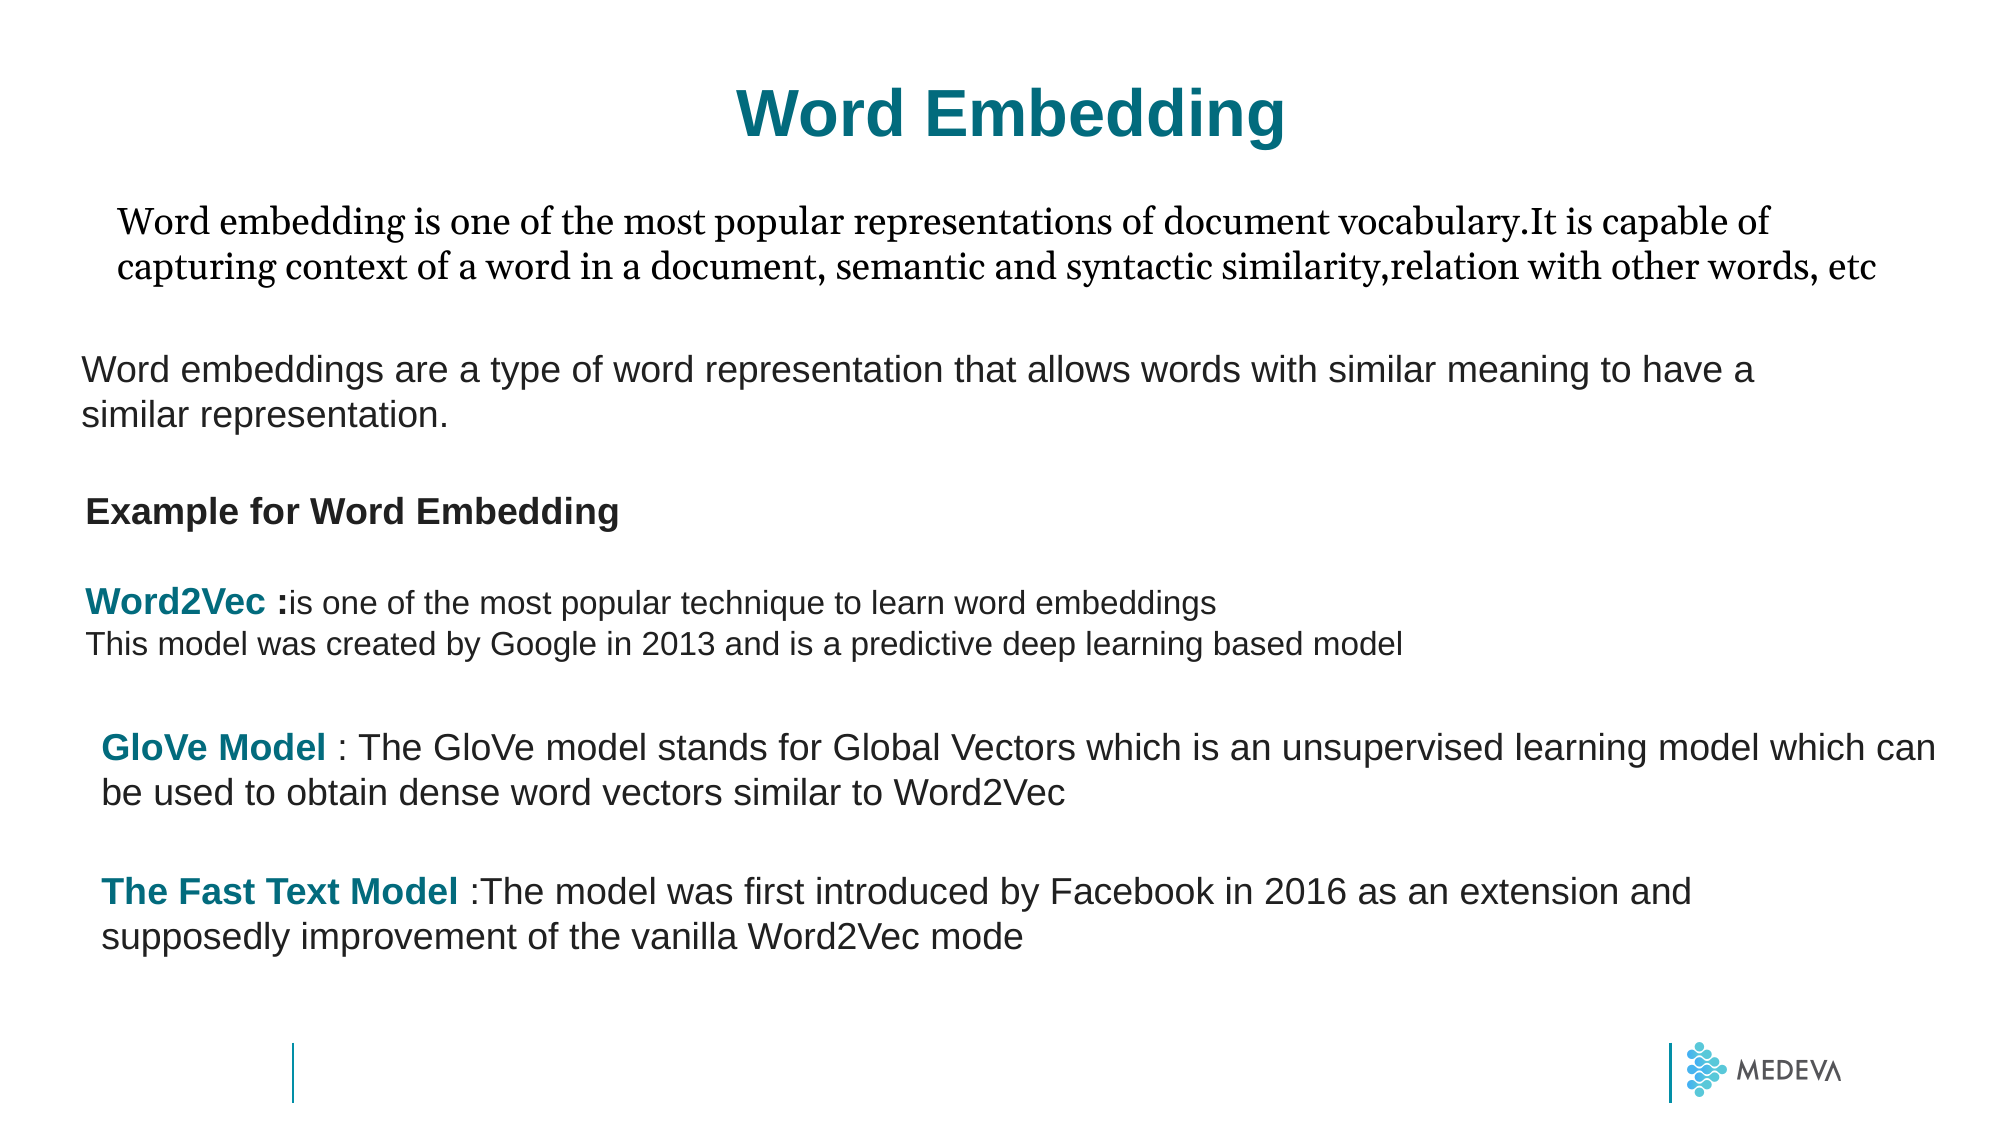

Word Embedding
Word embedding is one of the most popular representations of document vocabulary.It is capable of capturing context of a word in a document, semantic and syntactic similarity,relation with other words, etc
Word embeddings are a type of word representation that allows words with similar meaning to have a similar representation.
Example for Word Embedding

Word2Vec :is one of the most popular technique to learn word embeddings
This model was created by Google in 2013 and is a predictive deep learning based model
GloVe Model : The GloVe model stands for Global Vectors which is an unsupervised learning model which can be used to obtain dense word vectors similar to Word2Vec
The Fast Text Model :The model was first introduced by Facebook in 2016 as an extension and supposedly improvement of the vanilla Word2Vec mode